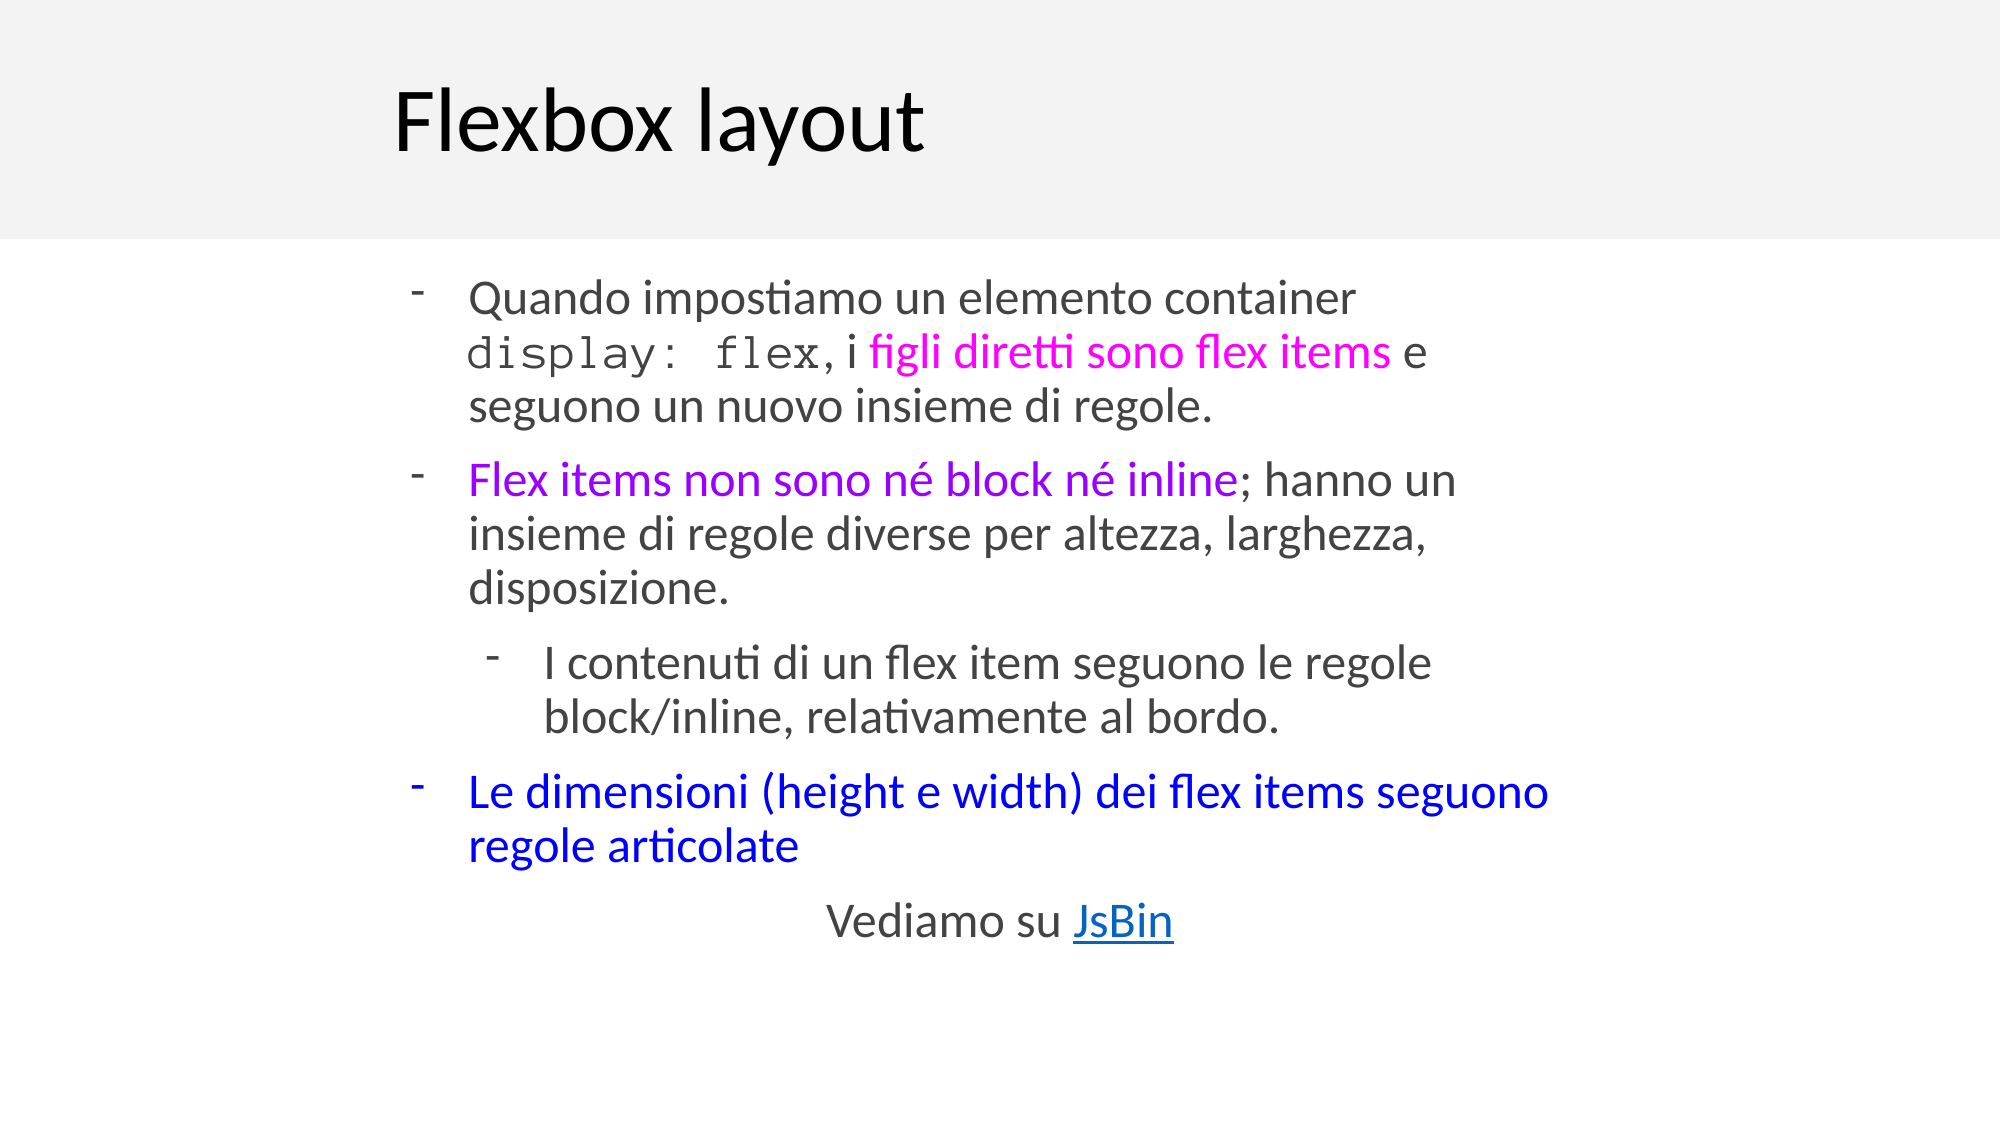

# Flexbox layout
Quando impostiamo un elemento container
display: flex, i figli diretti sono flex items e seguono un nuovo insieme di regole.
Flex items non sono né block né inline; hanno un insieme di regole diverse per altezza, larghezza, disposizione.
I contenuti di un flex item seguono le regole block/inline, relativamente al bordo.
Le dimensioni (height e width) dei flex items seguono regole articolate
Vediamo su JsBin